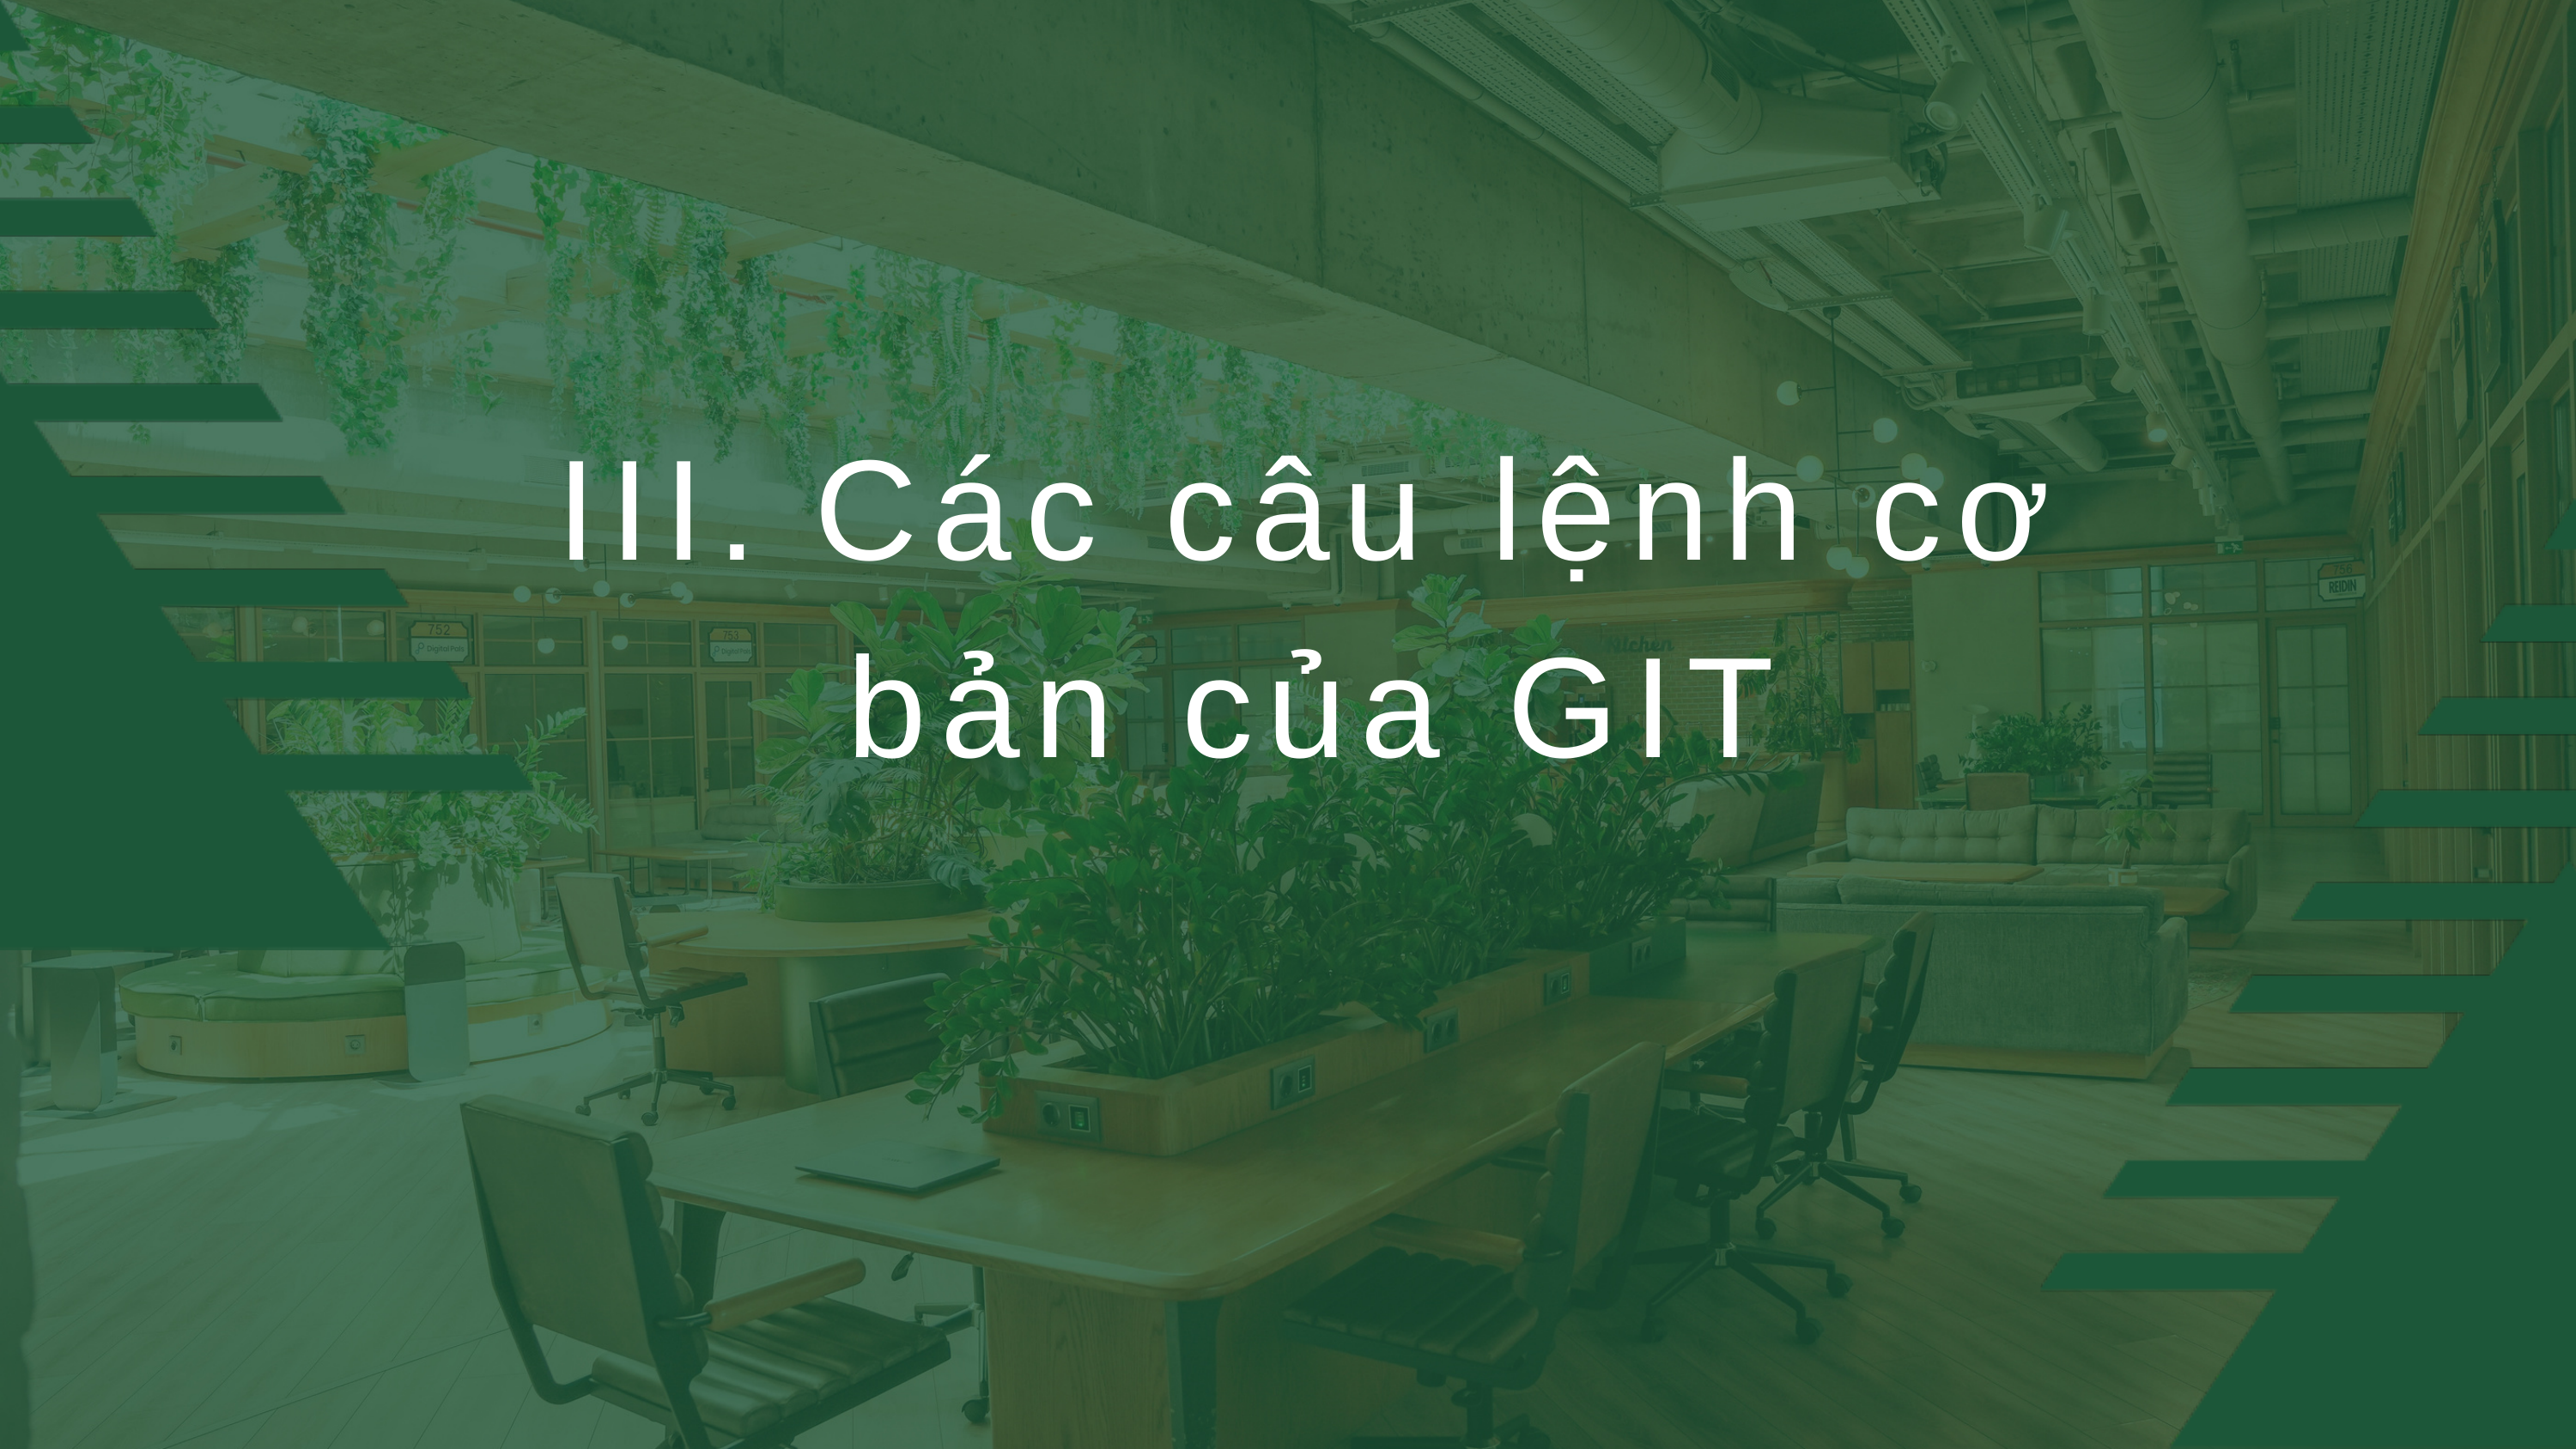

III.	Các câu lệnh cơ bản của GIT